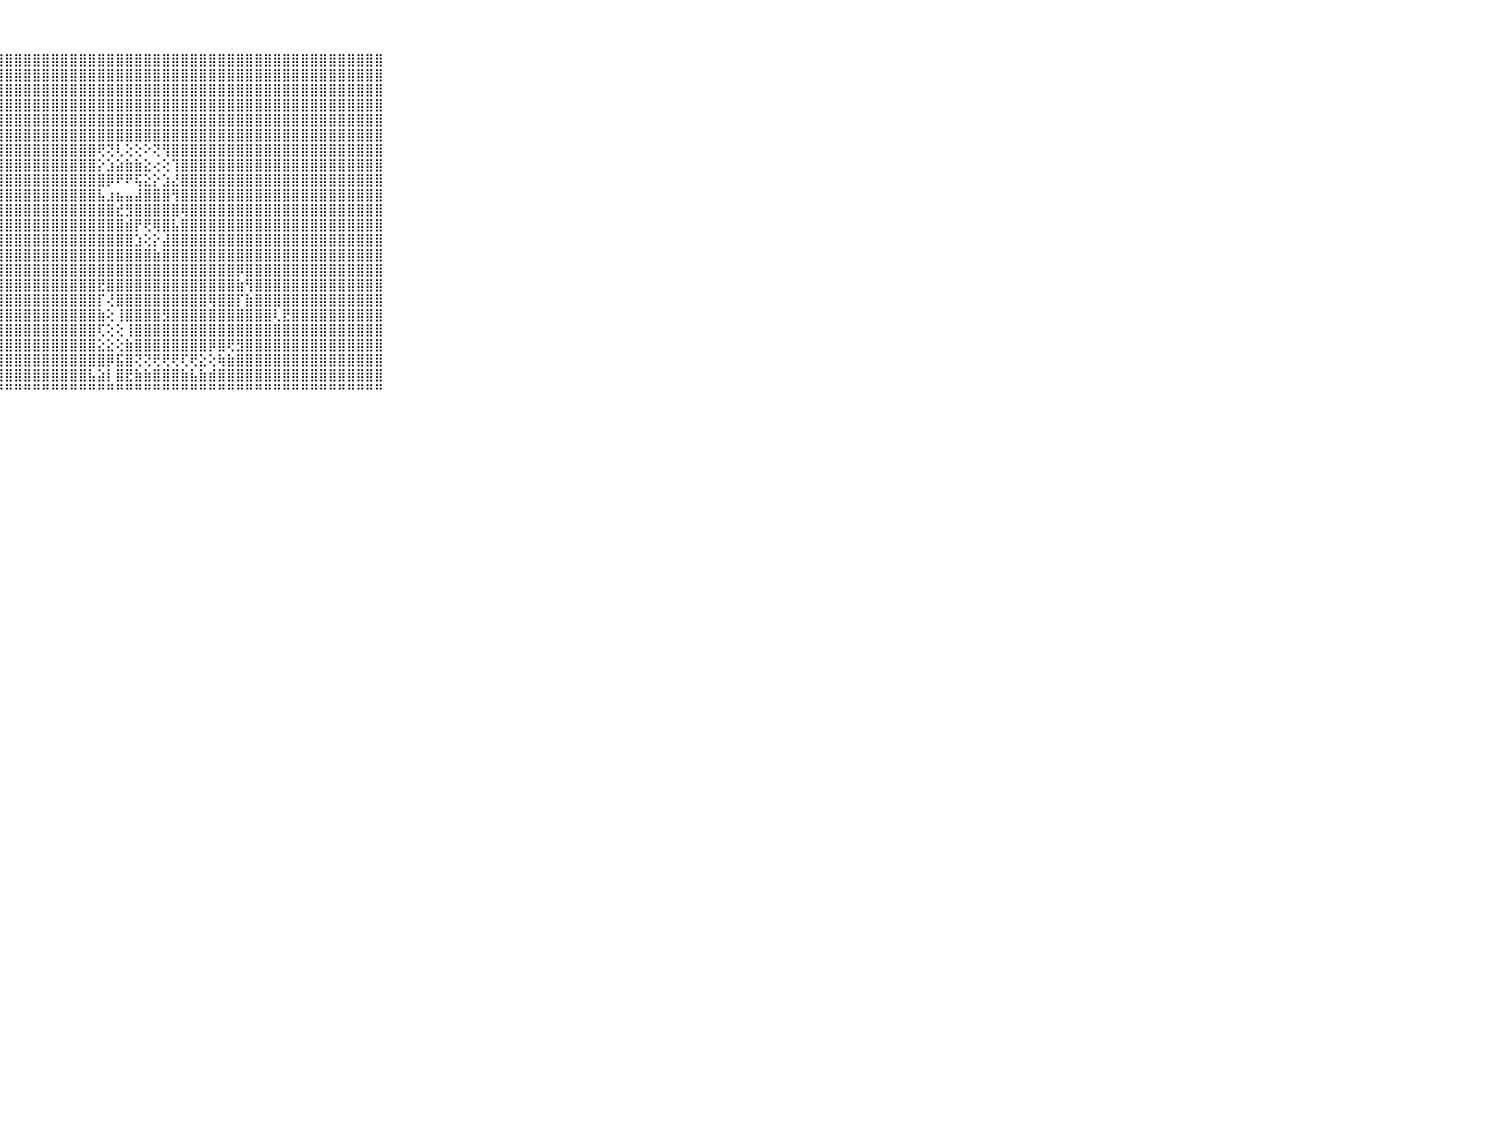

⠀⠀⠀⠀⠀⠀⠀⠀⠀⠀⠀⣿⣿⣿⣿⣿⣿⣿⣿⣿⣿⣿⣿⣿⣿⣿⣿⣿⣿⣿⣿⣿⣿⣿⣿⣿⣿⣿⣿⣿⣿⣿⣿⣿⣿⣿⣿⣿⣿⣿⣿⣿⣿⣿⣿⣿⣿⣿⣿⣿⣿⣿⣿⣿⣿⣿⣿⣿⣿⠀⠀⠀⠀⠀⠀⠀⠀⠀⠀⠀⠀
⠀⠀⠀⠀⠀⠀⠀⠀⠀⠀⠀⣿⣿⣿⣿⣿⣿⣿⣿⣿⣿⣿⣿⣿⣿⣿⣿⣿⣿⣿⣿⣿⣿⣿⣿⣿⣿⣿⣿⣿⣿⣿⣿⣿⣿⣿⣿⣿⣿⣿⣿⣿⣿⣿⣿⣿⣿⣿⣿⣿⣿⣿⣿⣿⣿⣿⣿⣿⣿⠀⠀⠀⠀⠀⠀⠀⠀⠀⠀⠀⠀
⠀⠀⠀⠀⠀⠀⠀⠀⠀⠀⠀⣿⣿⣿⣿⣿⣿⣿⣿⣿⣿⣿⣿⣿⣿⣿⣿⣿⣿⣿⣿⣿⣿⣿⣿⣿⣿⣿⣿⣿⣿⣿⣿⣿⣿⣿⣿⣿⣿⣿⣿⣿⣿⣿⣿⣿⣿⣿⣿⣿⣿⣿⣿⣿⣿⣿⣿⣿⣿⠀⠀⠀⠀⠀⠀⠀⠀⠀⠀⠀⠀
⠀⠀⠀⠀⠀⠀⠀⠀⠀⠀⠀⣿⣿⣿⣿⣿⣿⣿⣿⣿⣿⣿⣿⣿⣿⣿⣿⣿⣿⣿⣿⣿⣿⣿⣿⣿⣿⣿⣿⣿⣿⣿⣿⣿⣿⣿⣿⣿⣿⣿⣿⣿⣿⣿⣿⣿⣿⣿⣿⣿⣿⣿⣿⣿⣿⣿⣿⣿⣿⠀⠀⠀⠀⠀⠀⠀⠀⠀⠀⠀⠀
⠀⠀⠀⠀⠀⠀⠀⠀⠀⠀⠀⣿⣿⣿⣿⣿⣿⣿⣿⣿⣿⣿⣿⣿⣿⣿⣿⣿⣿⣿⣿⣿⣿⣿⣿⣿⣿⣿⣿⣿⣿⣿⣿⣿⣿⣿⣿⣿⣿⣿⣿⣿⣿⣿⣿⣿⣿⣿⣿⣿⣿⣿⣿⣿⣿⣿⣿⣿⣿⠀⠀⠀⠀⠀⠀⠀⠀⠀⠀⠀⠀
⠀⠀⠀⠀⠀⠀⠀⠀⠀⠀⠀⣿⣿⣿⣿⣿⣿⣿⣿⣿⣿⣿⣿⣿⣿⣿⣿⣿⣿⣿⣿⣿⣿⣿⣿⣿⣿⣿⣿⣿⣿⣿⣿⣿⣿⣿⣿⣿⣿⣿⣿⣿⣿⣿⣿⣿⣿⣿⣿⣿⣿⣿⣿⣿⣿⣿⣿⣿⣿⠀⠀⠀⠀⠀⠀⠀⠀⠀⠀⠀⠀
⠀⠀⠀⠀⠀⠀⠀⠀⠀⠀⠀⣿⣿⣿⣿⣿⣿⣿⣿⣿⣿⣿⣿⣿⣿⣿⣿⣿⣿⣿⣿⣿⣿⣿⣿⣿⣿⣿⢟⢝⢇⢕⢕⠕⢝⢻⣿⣿⣿⣿⣿⣿⣿⣿⣿⣿⣿⣿⣿⣿⣿⣿⣿⣿⣿⣿⣿⣿⣿⠀⠀⠀⠀⠀⠀⠀⠀⠀⠀⠀⠀
⠀⠀⠀⠀⠀⠀⠀⠀⠀⠀⠀⣿⣿⣿⣿⣿⣿⣿⣿⣿⣿⣿⣿⣿⣿⣿⣿⣿⣿⣿⣿⣿⣿⣿⣿⣿⣿⣿⡕⣱⣵⣷⣷⣕⢔⢕⢹⣿⣿⣿⣿⣿⣿⣿⣿⣿⣿⣿⣿⣿⣿⣿⣿⣿⣿⣿⣿⣿⣿⠀⠀⠀⠀⠀⠀⠀⠀⠀⠀⠀⠀
⠀⠀⠀⠀⠀⠀⠀⠀⠀⠀⠀⣿⣿⣿⣿⣿⣿⣿⣿⣿⣿⣿⣿⣿⣿⣿⣿⣿⣿⣿⣿⣿⣿⣿⣿⣿⣿⣿⣿⡿⠟⠟⢯⣕⡕⣱⣜⣿⣿⣿⣿⣿⣿⣿⣿⣿⣿⣿⣿⣿⣿⣿⣿⣿⣿⣿⣿⣿⣿⠀⠀⠀⠀⠀⠀⠀⠀⠀⠀⠀⠀
⠀⠀⠀⠀⠀⠀⠀⠀⠀⠀⠀⣿⣿⣿⣿⣿⣿⣿⣿⣿⣿⣿⣿⣿⣿⣿⣿⣿⣿⣿⣿⣿⣿⣿⣿⣿⣿⣿⣧⣰⣦⣤⣼⣿⣿⣿⢻⣿⣿⣿⣿⣿⣿⣿⣿⣿⣿⣿⣿⣿⣿⣿⣿⣿⣿⣿⣿⣿⣿⠀⠀⠀⠀⠀⠀⠀⠀⠀⠀⠀⠀
⠀⠀⠀⠀⠀⠀⠀⠀⠀⠀⠀⣿⣿⣿⣿⣿⣿⣿⣿⣿⣿⣿⣿⣿⣿⣿⣿⣿⣿⣿⣿⣿⣿⣿⣿⣿⣿⣿⣿⣿⣞⣻⣿⣿⣿⣿⣿⢿⣿⣿⣿⣿⣿⣿⣿⣿⣿⣿⣿⣿⣿⣿⣿⣿⣿⣿⣿⣿⣿⠀⠀⠀⠀⠀⠀⠀⠀⠀⠀⠀⠀
⠀⠀⠀⠀⠀⠀⠀⠀⠀⠀⠀⣿⣿⣿⣿⣿⣿⣿⣿⣿⣿⣿⣿⣿⣿⣿⣿⣿⣿⣿⣿⣿⣿⣿⣿⣿⣿⣿⣿⣿⣿⣾⡟⢟⢿⣿⣧⣿⣿⣿⣿⣿⣿⣿⣿⣿⣿⣿⣿⣿⣿⣿⣿⣿⣿⣿⣿⣿⣿⠀⠀⠀⠀⠀⠀⠀⠀⠀⠀⠀⠀
⠀⠀⠀⠀⠀⠀⠀⠀⠀⠀⠀⣿⣿⣿⣿⣿⣿⣿⣿⣿⣿⣿⣿⣿⣿⣿⣿⣿⣿⣿⣿⣿⣿⣿⣿⣿⣿⣿⣿⣿⣿⣿⣱⢕⡕⣼⣿⣿⣿⣿⣿⣿⣿⣿⣿⣿⣿⣿⣿⣿⣿⣿⣿⣿⣿⣿⣿⣿⣿⠀⠀⠀⠀⠀⠀⠀⠀⠀⠀⠀⠀
⠀⠀⠀⠀⠀⠀⠀⠀⠀⠀⠀⣿⣿⣿⣿⣿⣿⣿⣿⣿⣿⣿⣿⣿⣿⣿⣿⣿⣿⣿⣿⣿⣿⣿⣿⣿⣿⣿⣿⣿⣿⣿⣿⣿⣷⣿⣿⣿⣿⣿⣿⣿⣿⣿⣿⣿⣿⣿⣿⣿⣿⣿⣿⣿⣿⣿⣿⣿⣿⠀⠀⠀⠀⠀⠀⠀⠀⠀⠀⠀⠀
⠀⠀⠀⠀⠀⠀⠀⠀⠀⠀⠀⣿⣿⣿⣿⣿⣿⣿⣿⣿⣿⣿⣿⣿⣿⣿⣿⣿⣿⣿⣿⣿⣿⣿⣿⣿⣿⣿⣿⣿⣿⣿⣿⣿⣿⣿⣿⣿⣿⣿⣿⣿⣿⡿⣿⣿⣿⣿⣿⣿⣿⣿⣿⣿⣿⣿⣿⣿⣿⠀⠀⠀⠀⠀⠀⠀⠀⠀⠀⠀⠀
⠀⠀⠀⠀⠀⠀⠀⠀⠀⠀⠀⣿⣿⣿⣿⣿⣿⣿⣿⣿⣿⣿⣿⣿⣿⣿⣿⣿⣿⣿⣿⣿⣿⣿⣿⣿⣿⣿⣟⣿⣿⣿⣿⣿⣿⣿⣿⣿⣿⣿⣿⣿⣿⣷⢻⣿⣿⣿⣿⣿⣿⣿⣿⣿⣿⣿⣿⣿⣿⠀⠀⠀⠀⠀⠀⠀⠀⠀⠀⠀⠀
⠀⠀⠀⠀⠀⠀⠀⠀⠀⠀⠀⣿⣿⣿⣿⣿⣿⣿⣿⣿⣿⣿⣿⣿⣿⣿⣿⣿⣿⣿⣿⣿⣿⣿⣿⣿⣿⣿⡏⢜⣿⣿⣿⣿⣿⣿⣿⣿⣿⣿⢿⣿⣿⡏⣷⣿⣿⣿⣿⣿⣿⣿⣿⣿⣿⣿⣿⣿⣿⠀⠀⠀⠀⠀⠀⠀⠀⠀⠀⠀⠀
⠀⠀⠀⠀⠀⠀⠀⠀⠀⠀⠀⣿⣿⣿⣿⣿⣿⣿⣿⣿⣿⣿⣿⣿⣿⣿⣿⣿⣿⣿⣿⣿⣿⣿⣿⣿⣿⣿⣷⢕⢸⣿⣿⣿⣿⣻⣿⣿⣿⣿⣿⣿⣿⣿⣿⣿⣿⢇⣟⣿⣿⣿⣿⣿⣿⣿⣿⣿⣿⠀⠀⠀⠀⠀⠀⠀⠀⠀⠀⠀⠀
⠀⠀⠀⠀⠀⠀⠀⠀⠀⠀⠀⣿⣿⣿⣿⣿⣿⣿⣿⣿⣿⣿⣿⣿⣿⣿⣿⣿⣿⣿⣿⣿⣿⣿⣿⣿⣿⣿⢏⢕⢕⢸⣿⣿⣿⣿⣿⣿⣿⣿⣿⣿⣿⣿⣿⣿⣿⣿⣿⣿⣿⣿⣿⣿⣿⣿⣿⣿⣿⠀⠀⠀⠀⠀⠀⠀⠀⠀⠀⠀⠀
⠀⠀⠀⠀⠀⠀⠀⠀⠀⠀⠀⣿⣿⣿⣿⣿⣿⣿⣿⣿⣿⣿⣿⣿⣿⣿⣿⣿⣿⣿⣿⣿⣿⣿⣿⣿⣿⣿⣕⣕⢕⣷⣿⣿⣿⣿⣿⣿⣿⣿⡿⣿⢟⣻⣿⣿⣿⣿⣿⣿⣿⣿⣿⣿⣿⣿⣿⣿⣿⠀⠀⠀⠀⠀⠀⠀⠀⠀⠀⠀⠀
⠀⠀⠀⠀⠀⠀⠀⠀⠀⠀⠀⣿⣿⣿⣿⣿⣿⣿⣿⣿⣿⣿⣿⣿⣿⣿⣿⣿⣿⣿⣿⣿⣿⣿⣿⣿⣿⣿⣿⡿⣯⣿⢝⢝⢟⢟⢟⢏⢟⣕⢕⢷⣷⣿⣿⣿⣿⣿⣿⣿⣿⣿⣿⣿⣿⣿⣿⣿⣿⠀⠀⠀⠀⠀⠀⠀⠀⠀⠀⠀⠀
⠀⠀⠀⠀⠀⠀⠀⠀⠀⠀⠀⣿⣿⣿⣿⣿⣿⣿⣿⣿⣿⣿⣿⣿⣿⣿⣿⣿⣿⣿⣿⣿⣿⣿⣿⣿⣿⣧⣵⡇⣿⣟⣷⣷⣿⣿⣿⣷⣧⣷⣾⣿⣿⣿⣿⣿⣿⣿⣿⣿⣿⣿⣿⣿⣿⣿⣿⣿⣿⠀⠀⠀⠀⠀⠀⠀⠀⠀⠀⠀⠀
⠀⠀⠀⠀⠀⠀⠀⠀⠀⠀⠀⠛⠛⠛⠛⠛⠛⠛⠛⠛⠛⠛⠛⠛⠛⠛⠛⠛⠛⠛⠛⠛⠛⠛⠛⠛⠛⠛⠛⠛⠛⠛⠛⠛⠛⠛⠛⠛⠛⠛⠛⠛⠛⠛⠛⠛⠛⠛⠛⠛⠛⠛⠛⠛⠛⠛⠛⠛⠛⠀⠀⠀⠀⠀⠀⠀⠀⠀⠀⠀⠀